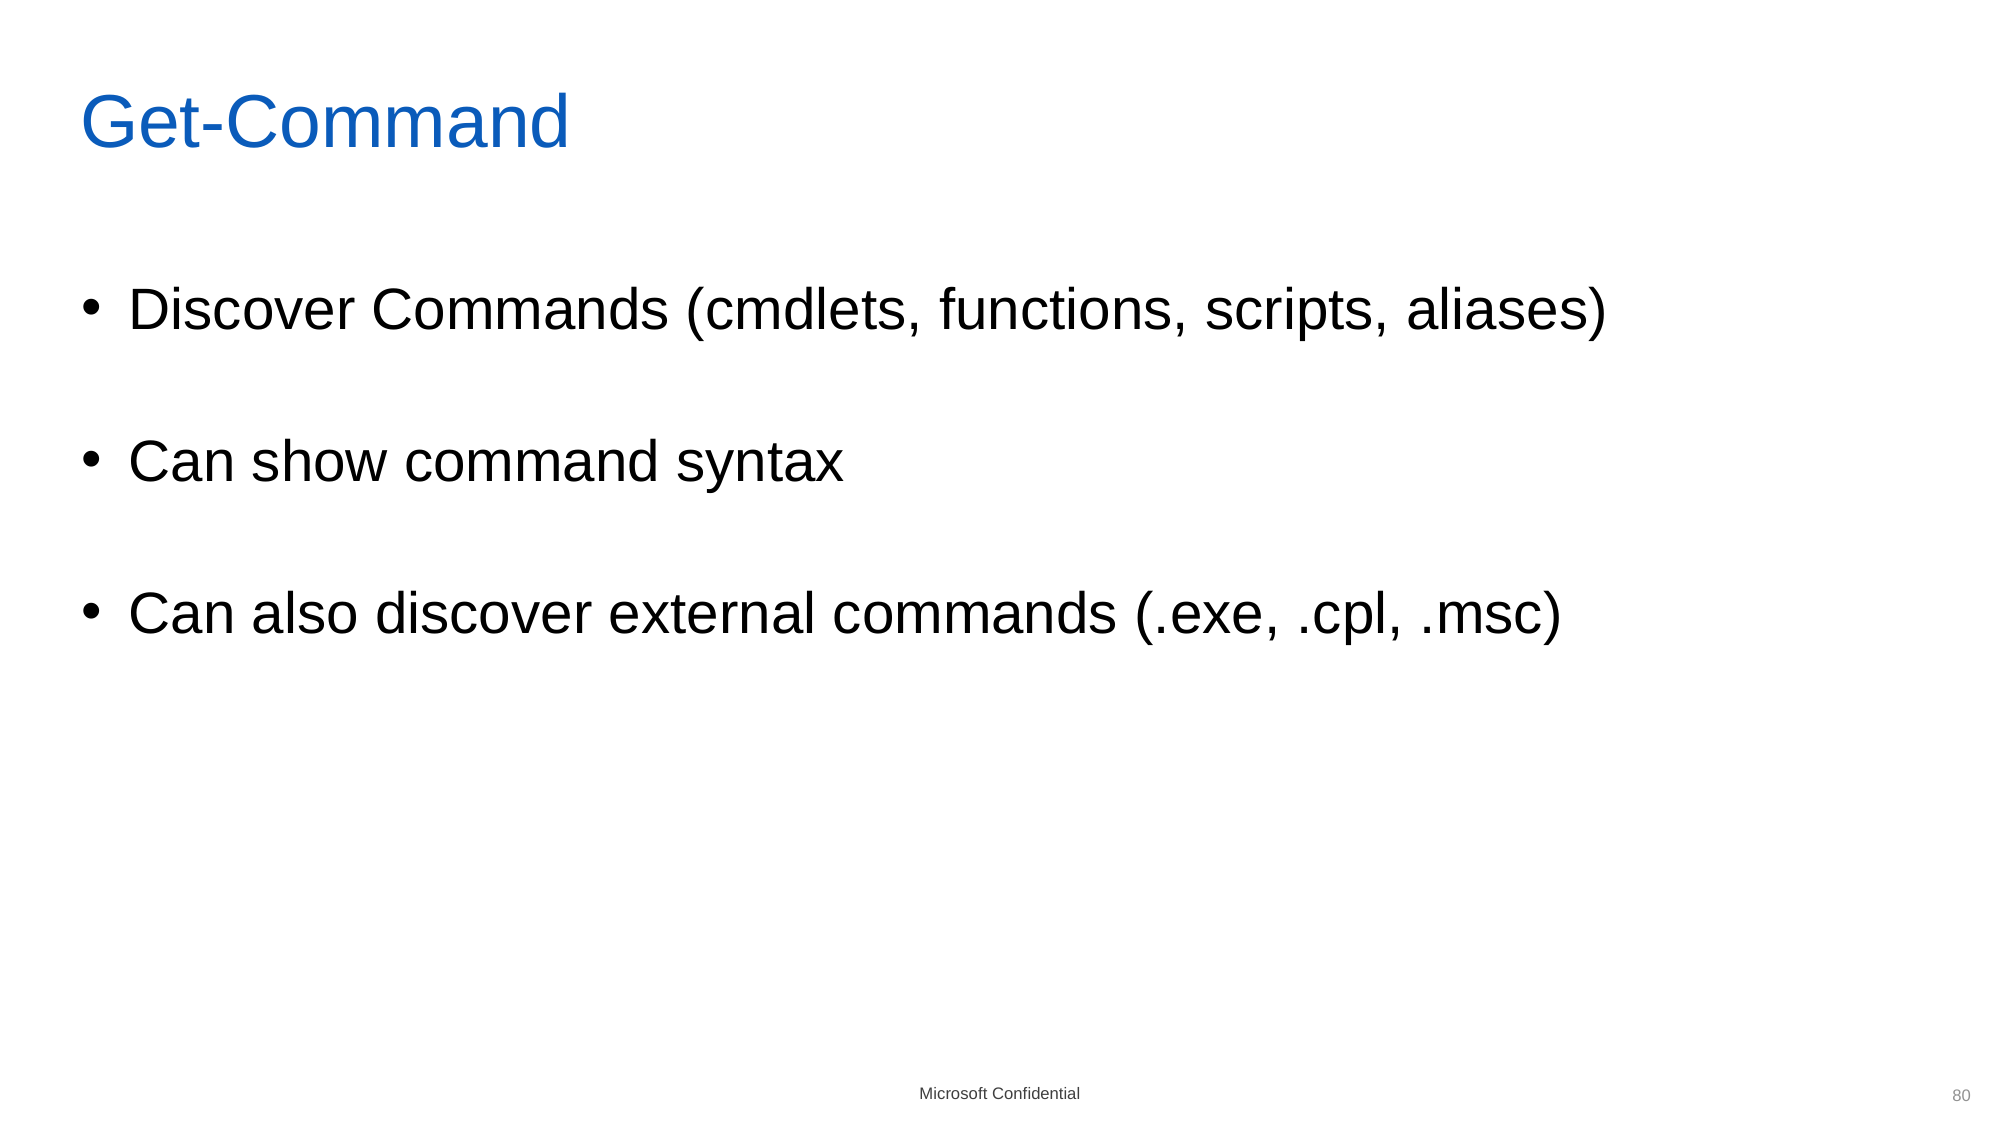

# Get-Command

Discover Commands (cmdlets, functions, scripts, aliases)

Can show command syntax

Can also discover external commands (.exe, .cpl, .msc)
80